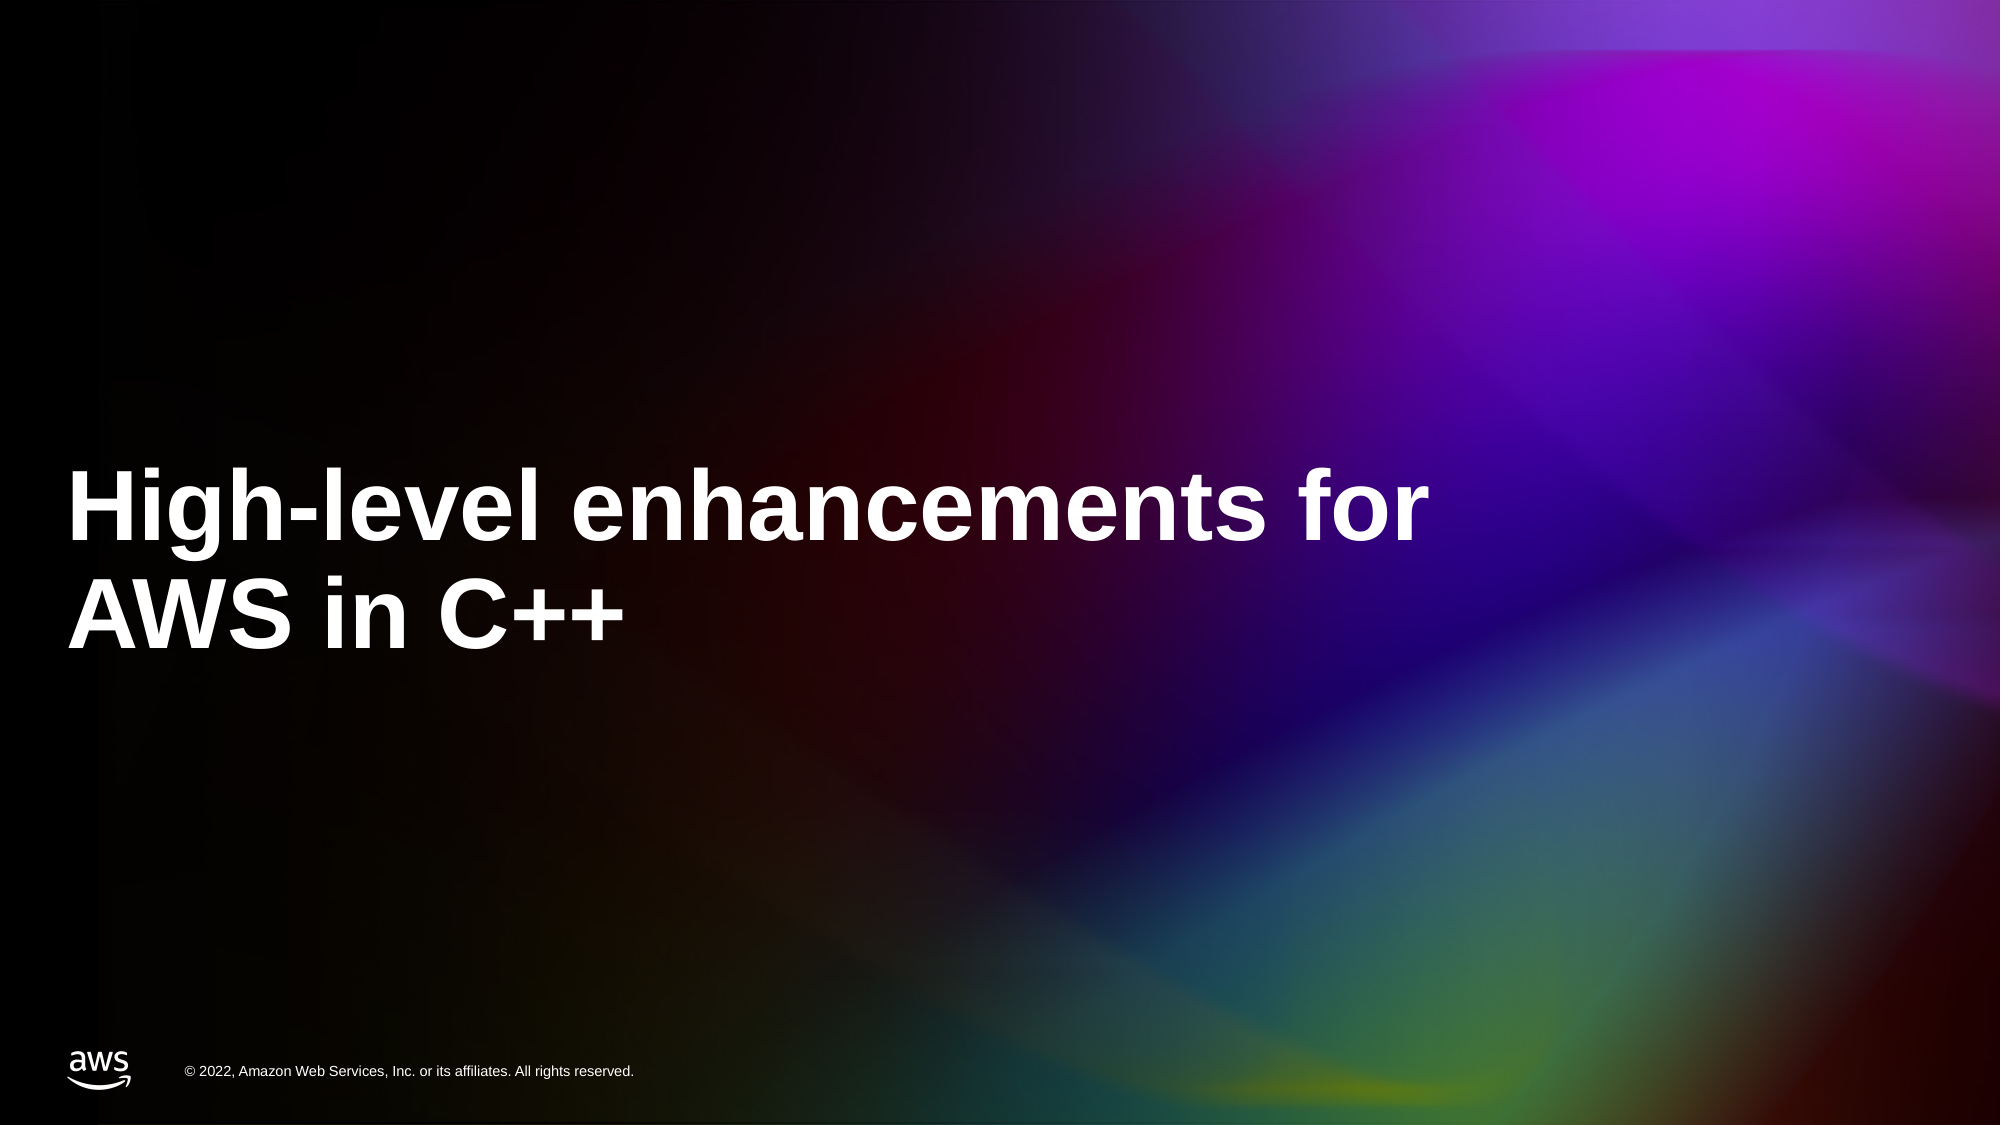

# High-level enhancements for AWS in C++